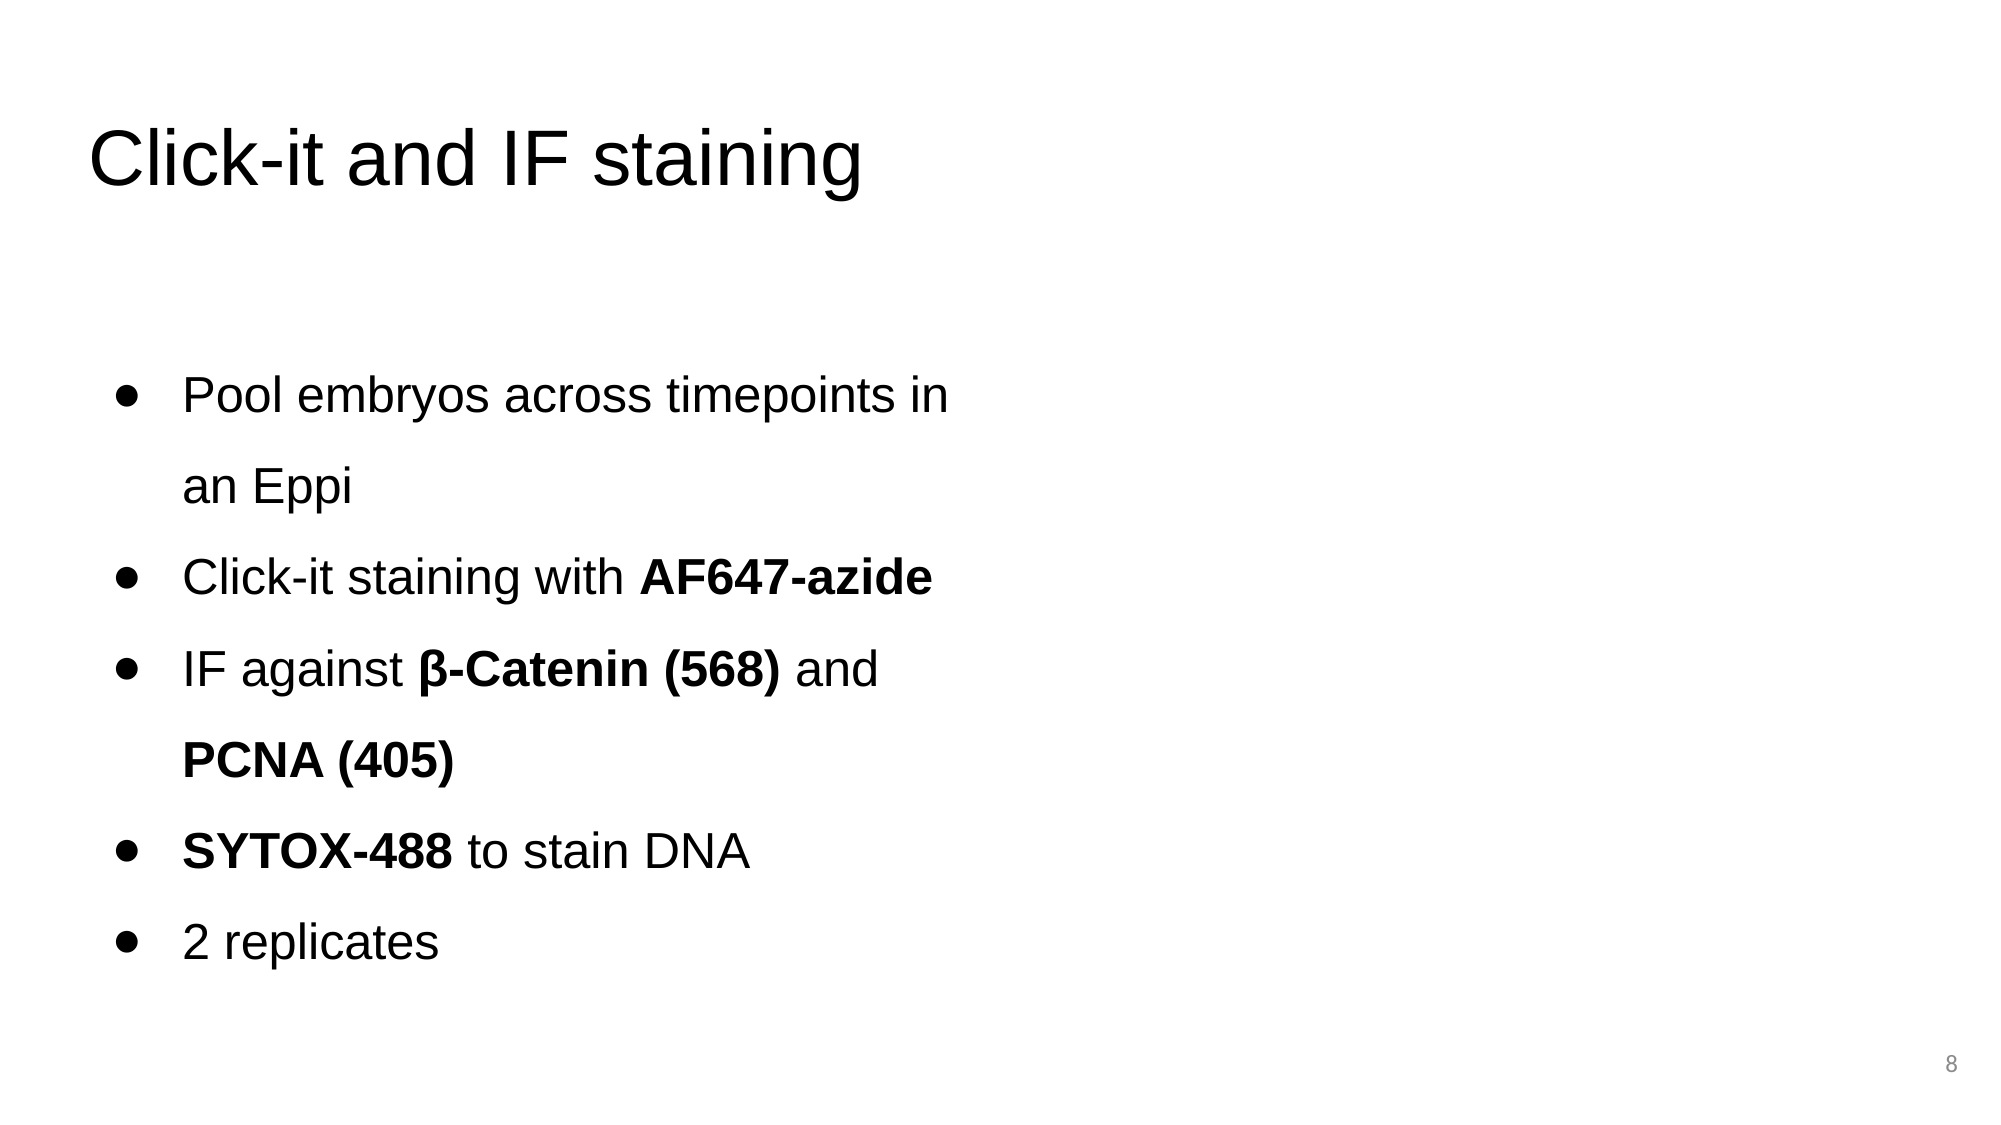

# Click-it and IF staining
Pool embryos across timepoints in an Eppi
Click-it staining with AF647-azide
IF against β-Catenin (568) and PCNA (405)
SYTOX-488 to stain DNA
2 replicates
8